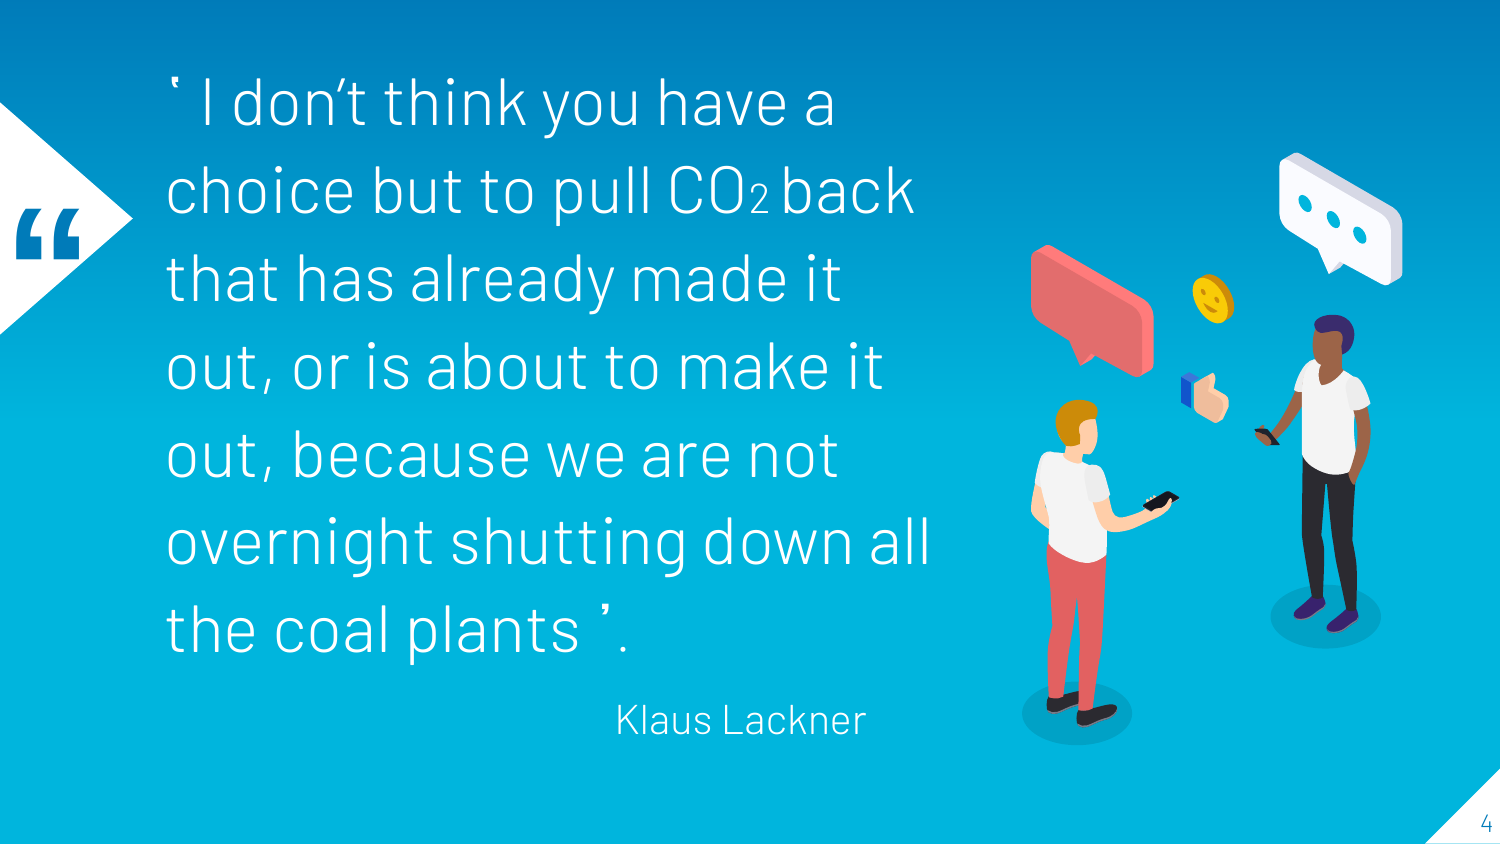

῾ I don’t think you have a choice but to pull CO2 back that has already made it out, or is about to make it out, because we are not overnight shutting down all the coal plants ᾽.
			Klaus Lackner

4